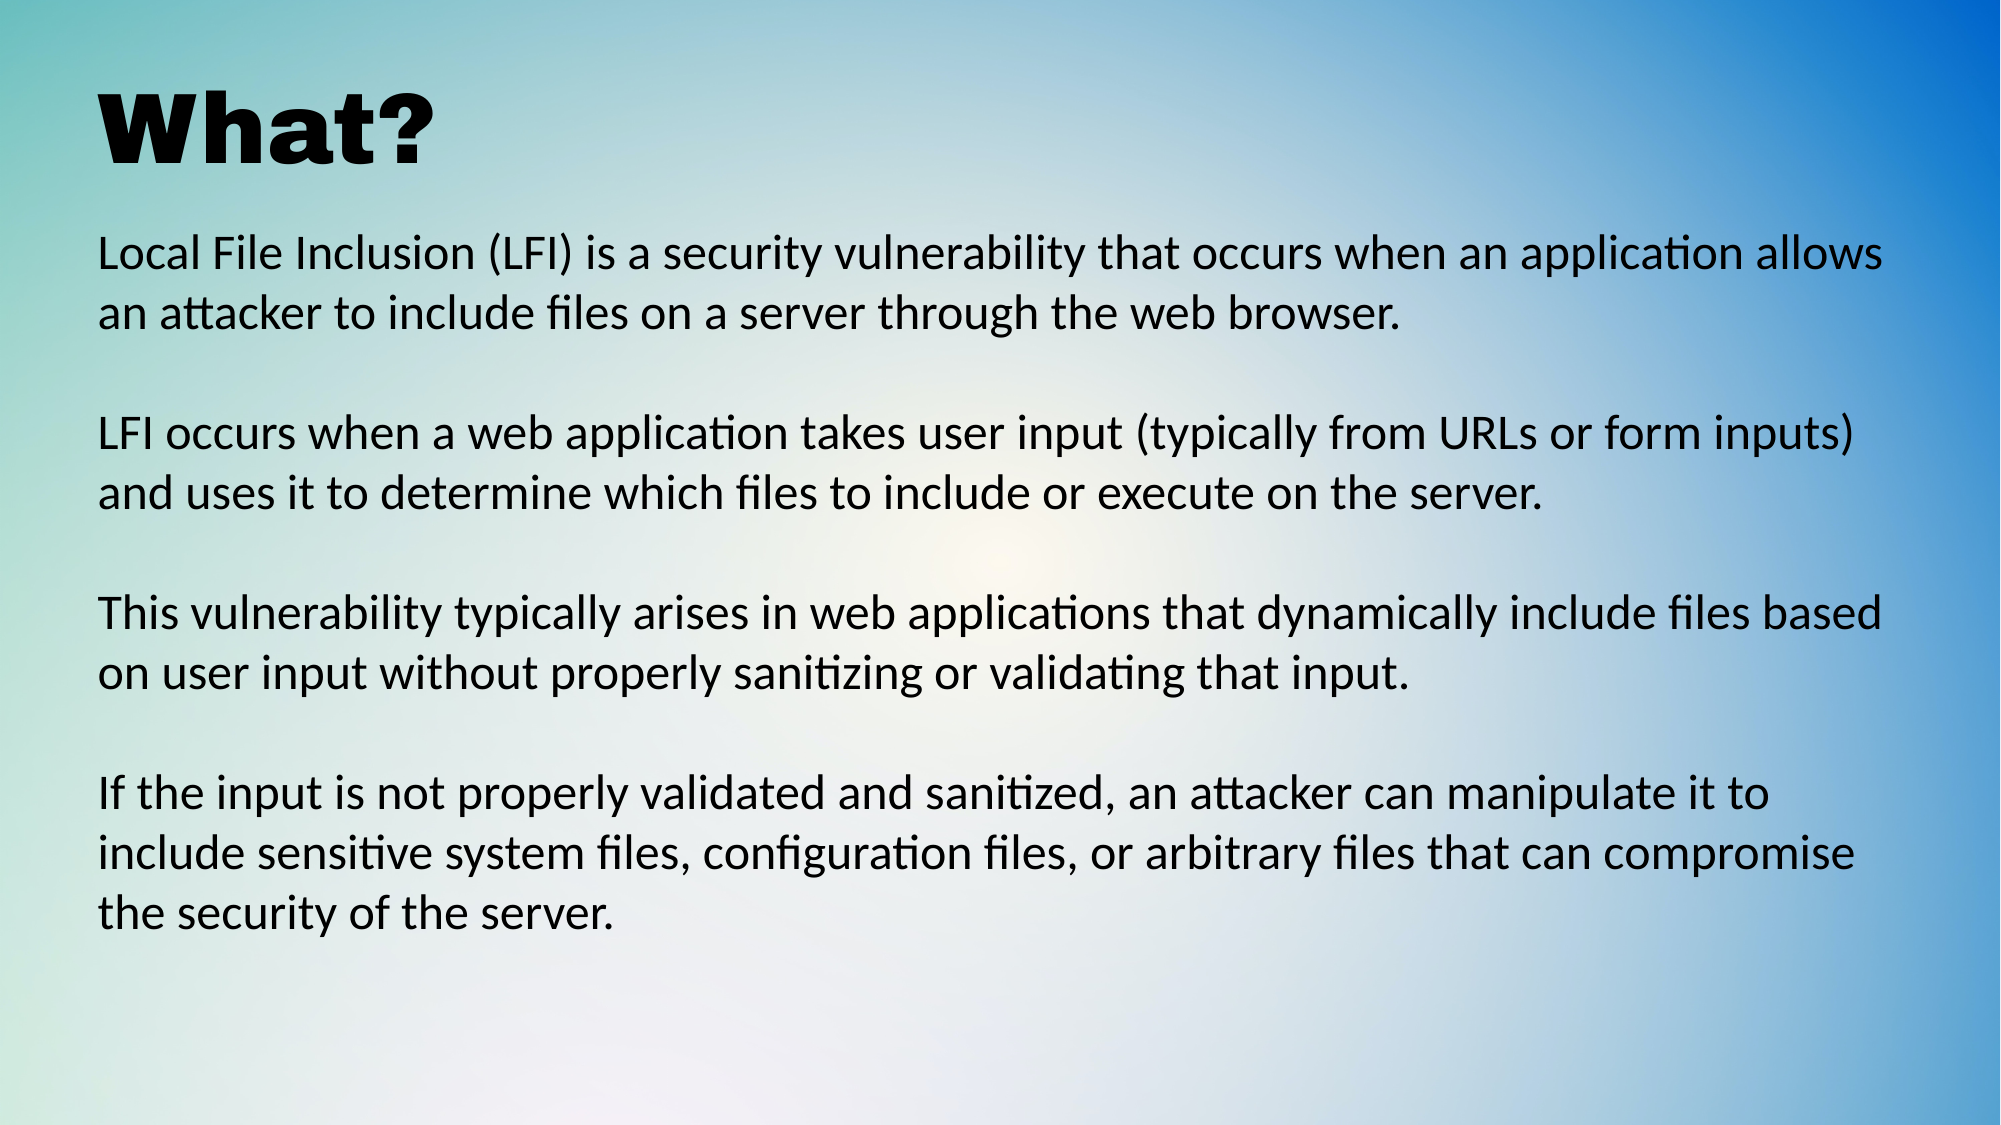

What?
Local File Inclusion (LFI) is a security vulnerability that occurs when an application allows an attacker to include files on a server through the web browser.

LFI occurs when a web application takes user input (typically from URLs or form inputs) and uses it to determine which files to include or execute on the server.

This vulnerability typically arises in web applications that dynamically include files based on user input without properly sanitizing or validating that input.

If the input is not properly validated and sanitized, an attacker can manipulate it to include sensitive system files, configuration files, or arbitrary files that can compromise the security of the server.